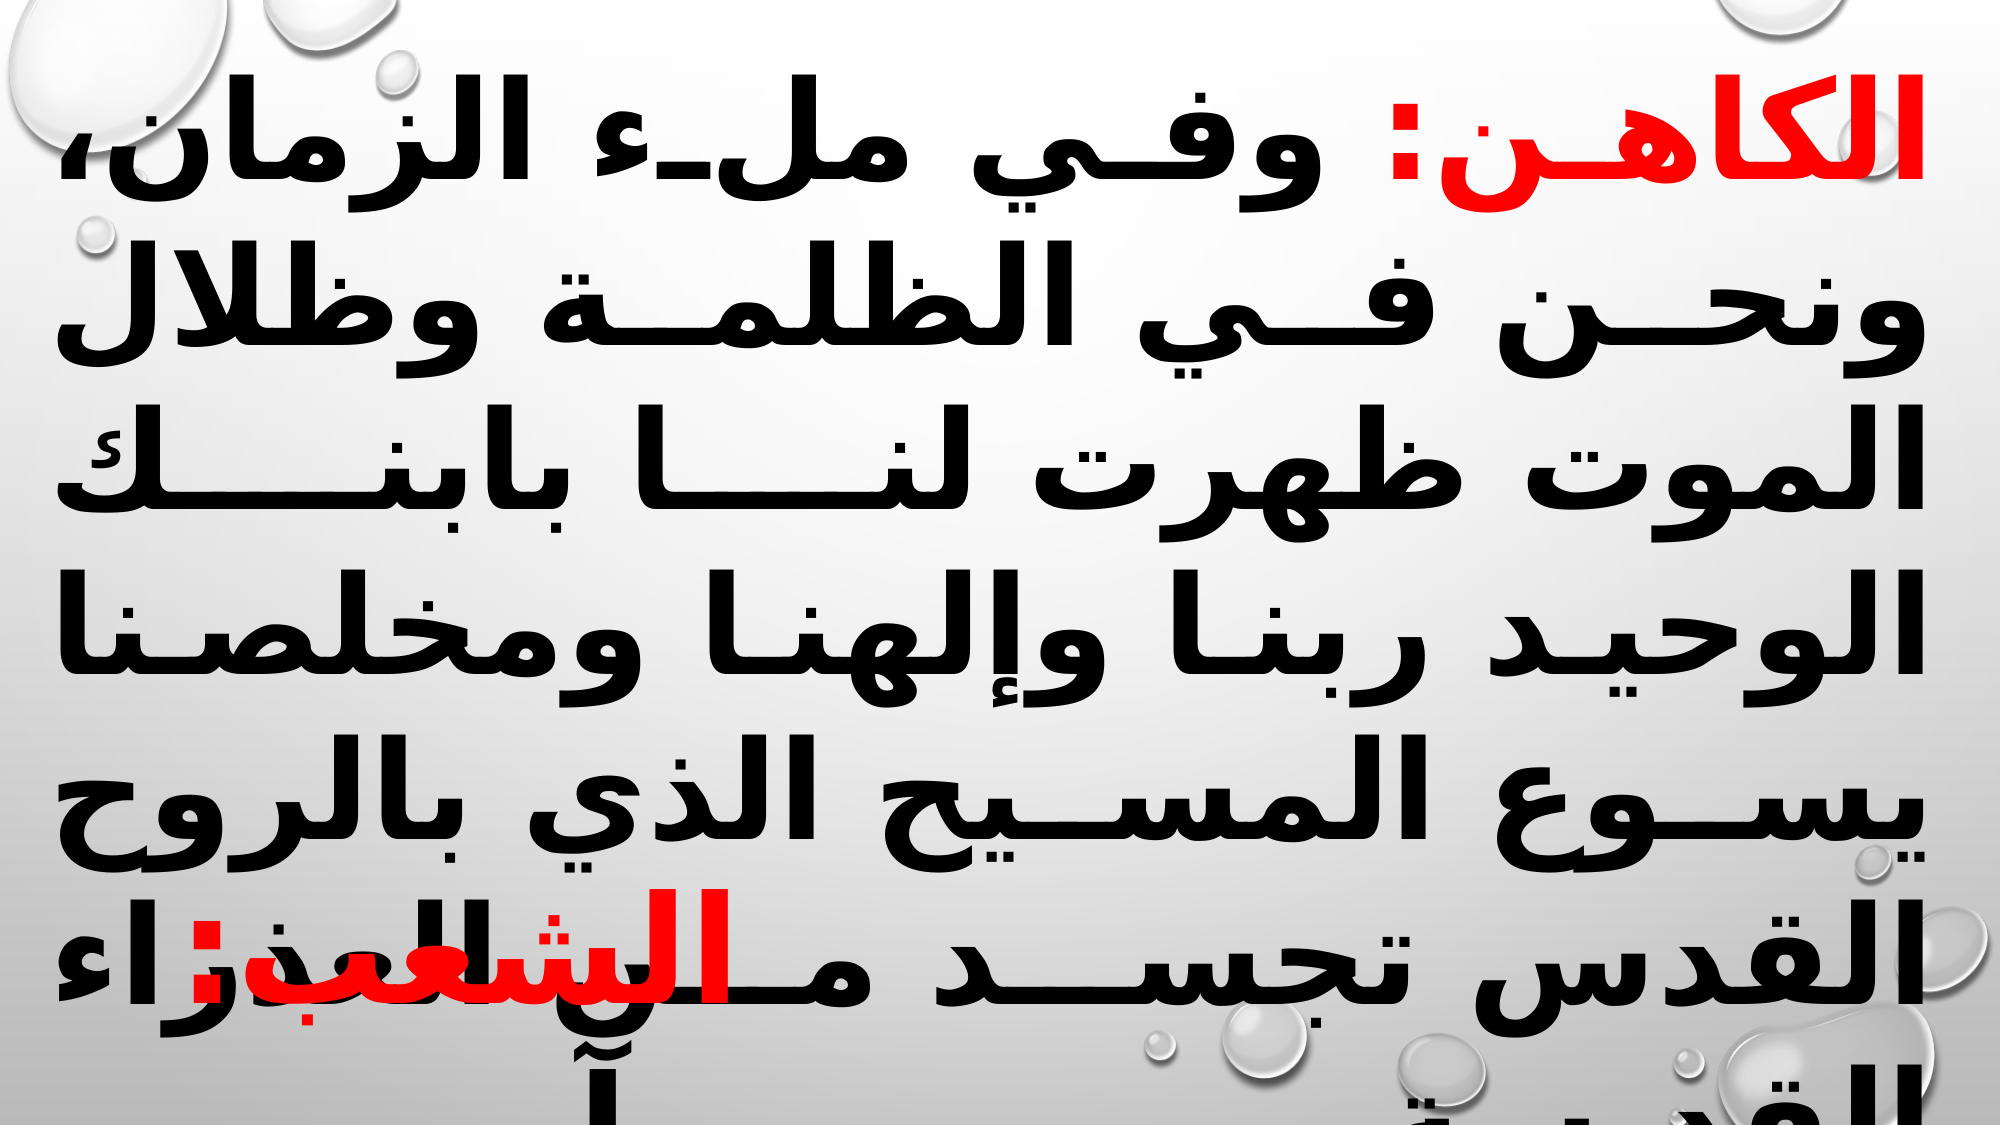

الكاهن: وفي ملء الزمان، ونحن في الظلمة وظلال الموت ظهرت لنا بابنك الوحيد ربنا وإلهنا ومخلصنا يسوع المسيح الذي بالروح القدس تجسد من العذراء القديسة مريم
الشعب: آمين